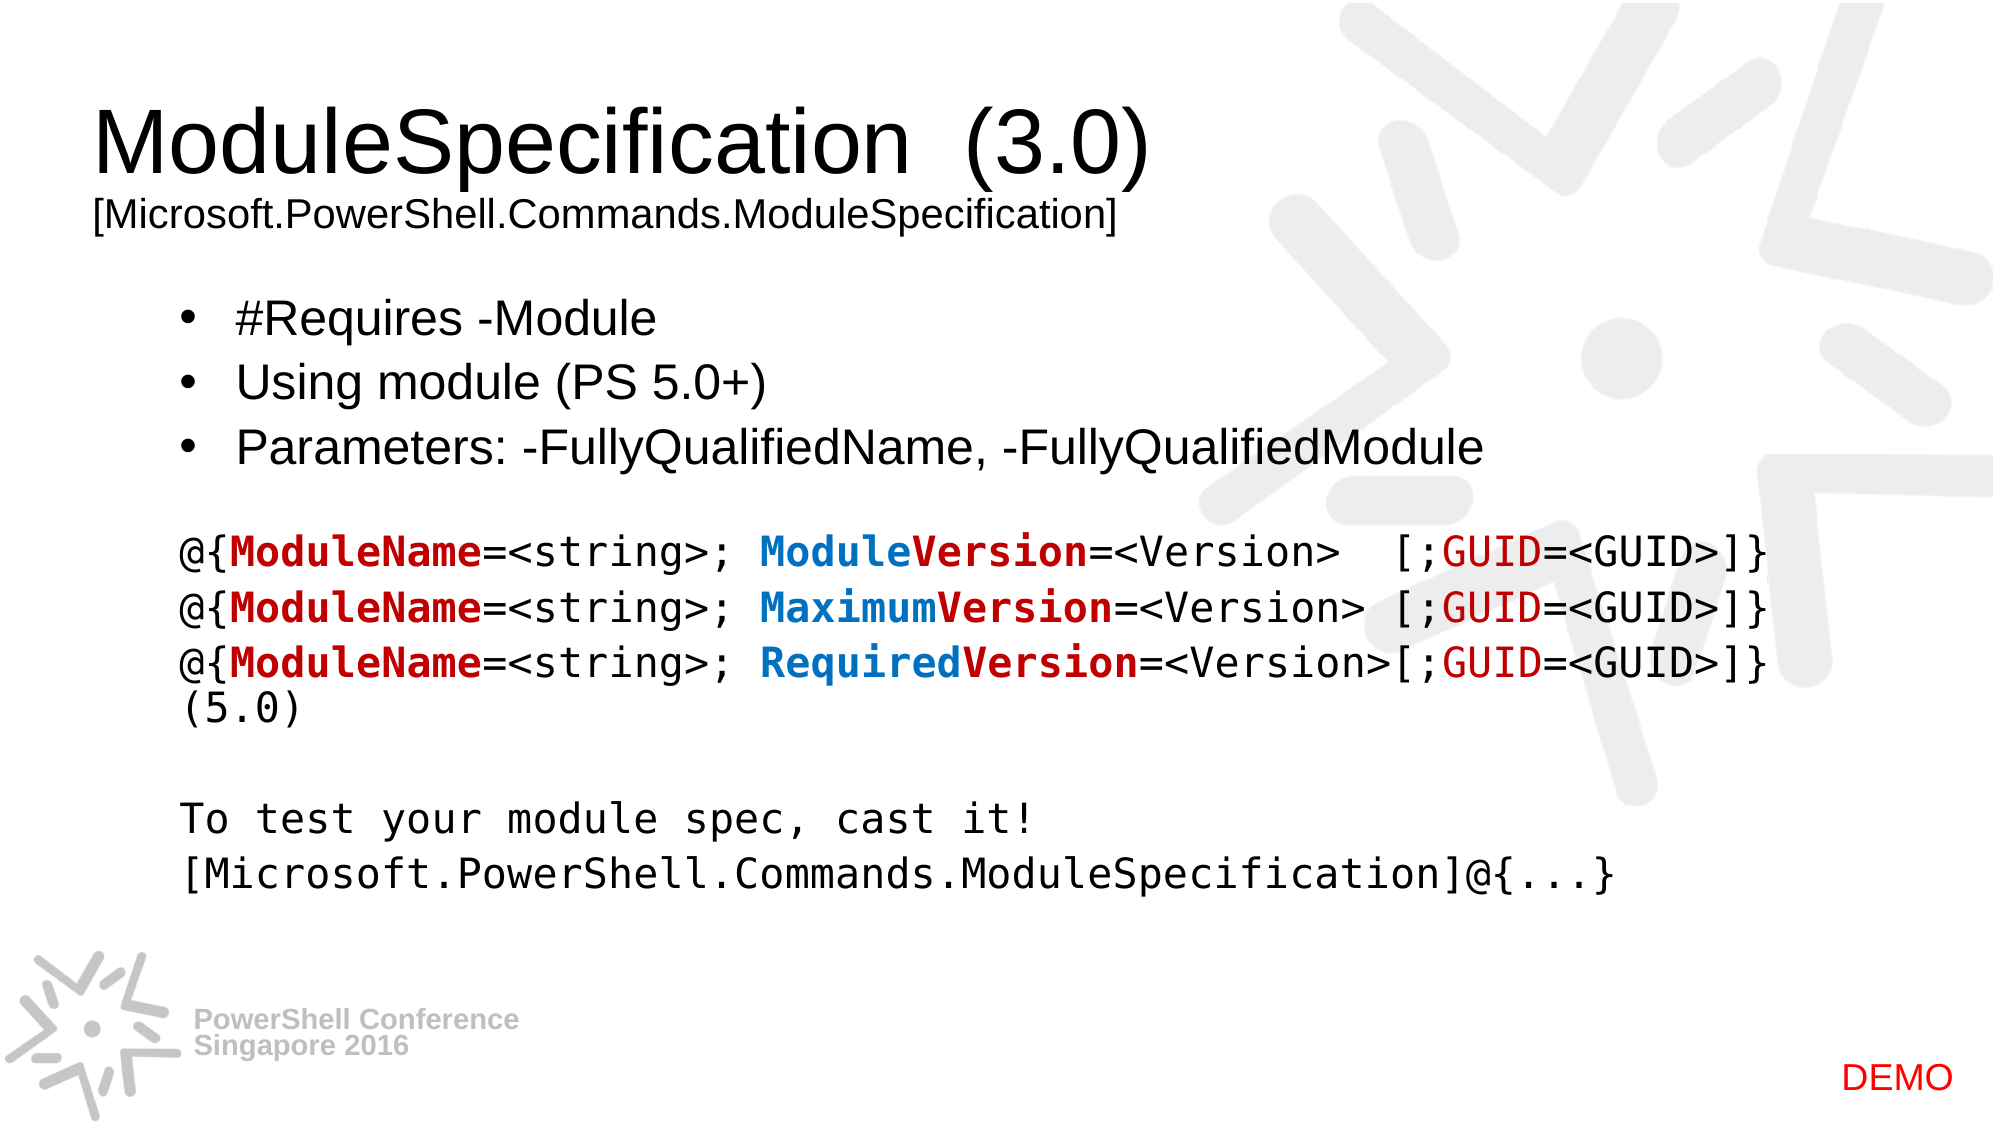

# ModuleSpecification  (3.0) [Microsoft.PowerShell.Commands.ModuleSpecification]
#Requires -Module
Using module (PS 5.0+)
Parameters: -FullyQualifiedName, -FullyQualifiedModule
@{ModuleName=<string>; ModuleVersion=<Version>  [;GUID=<GUID>]}
@{ModuleName=<string>; MaximumVersion=<Version> [;GUID=<GUID>]}
@{ModuleName=<string>; RequiredVersion=<Version>[;GUID=<GUID>]} (5.0)

To test your module spec, cast it!
[Microsoft.PowerShell.Commands.ModuleSpecification]@{...}
DEMO